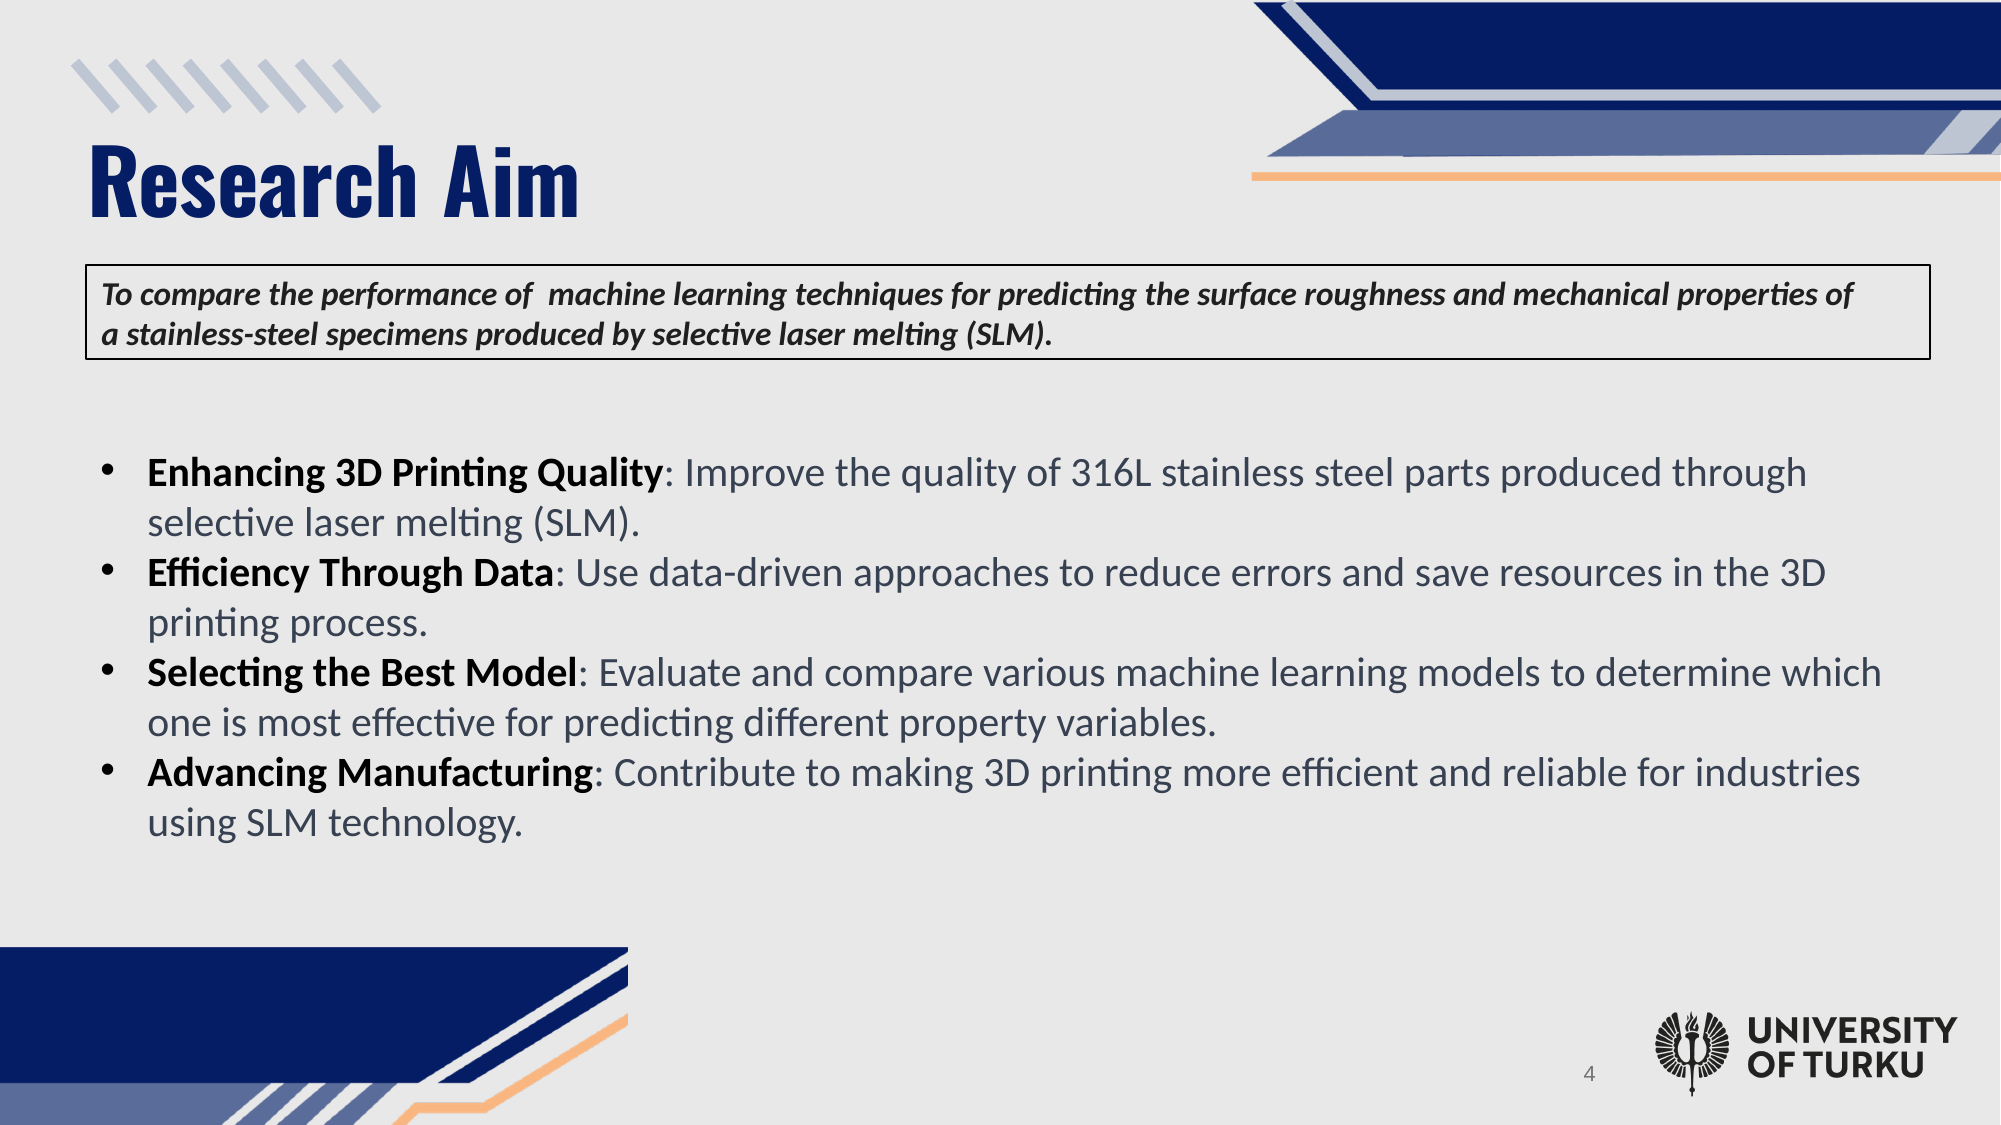

Research Aim

To compare the performance of  machine learning techniques for predicting the surface roughness and mechanical properties of a stainless-steel specimens produced by selective laser melting (SLM).
Enhancing 3D Printing Quality: Improve the quality of 316L stainless steel parts produced through selective laser melting (SLM).
Efficiency Through Data: Use data-driven approaches to reduce errors and save resources in the 3D printing process.
Selecting the Best Model: Evaluate and compare various machine learning models to determine which one is most effective for predicting different property variables.
Advancing Manufacturing: Contribute to making 3D printing more efficient and reliable for industries using SLM technology.

4